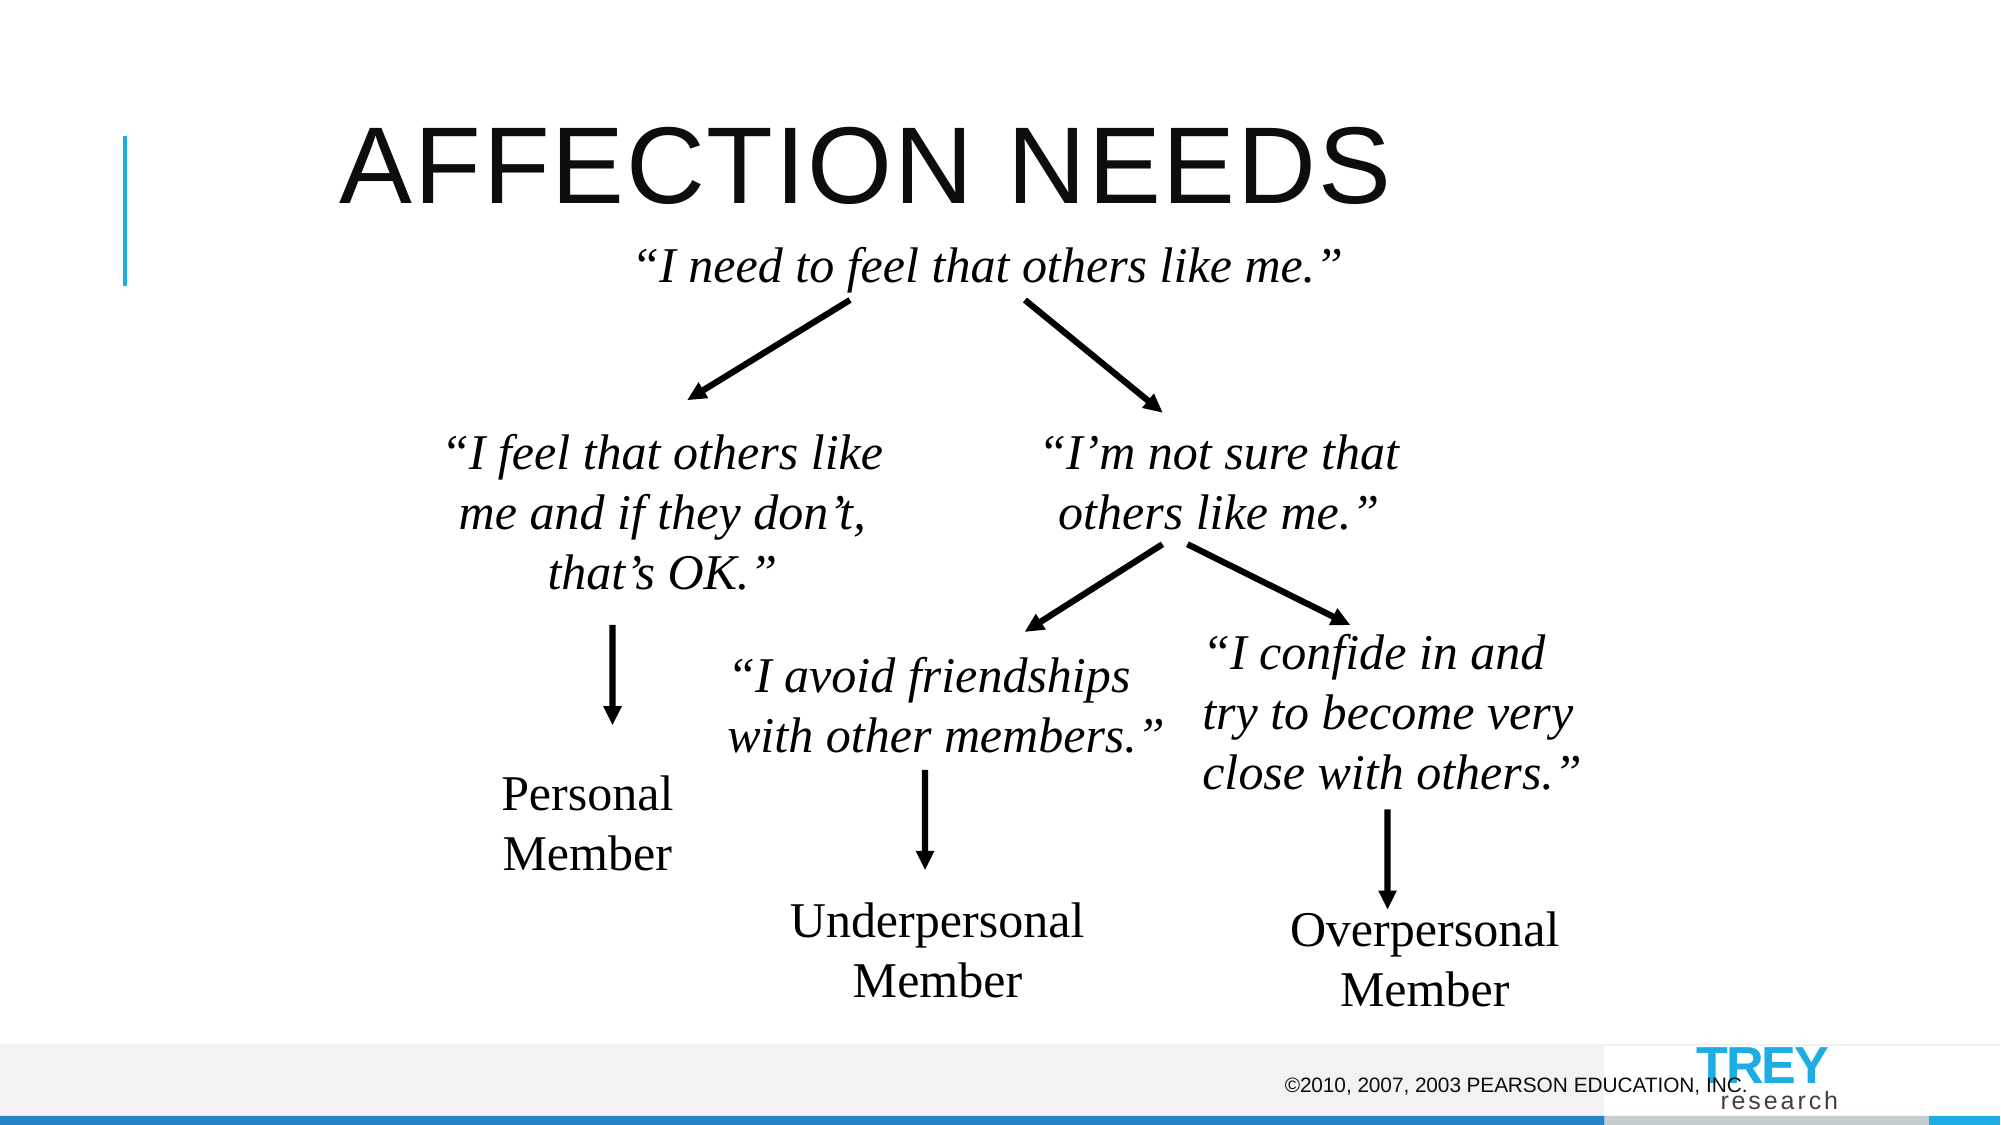

# Affection Needs
“I need to feel that others like me.”

“I feel that others like me and if they don’t, that’s OK.”
“I’m not sure that others like me.”

“I confide in and try to become very close with others.”

“I avoid friendships with other members.”
Personal Member

Underpersonal Member
Overpersonal Member
©2010, 2007, 2003 Pearson Education, Inc.